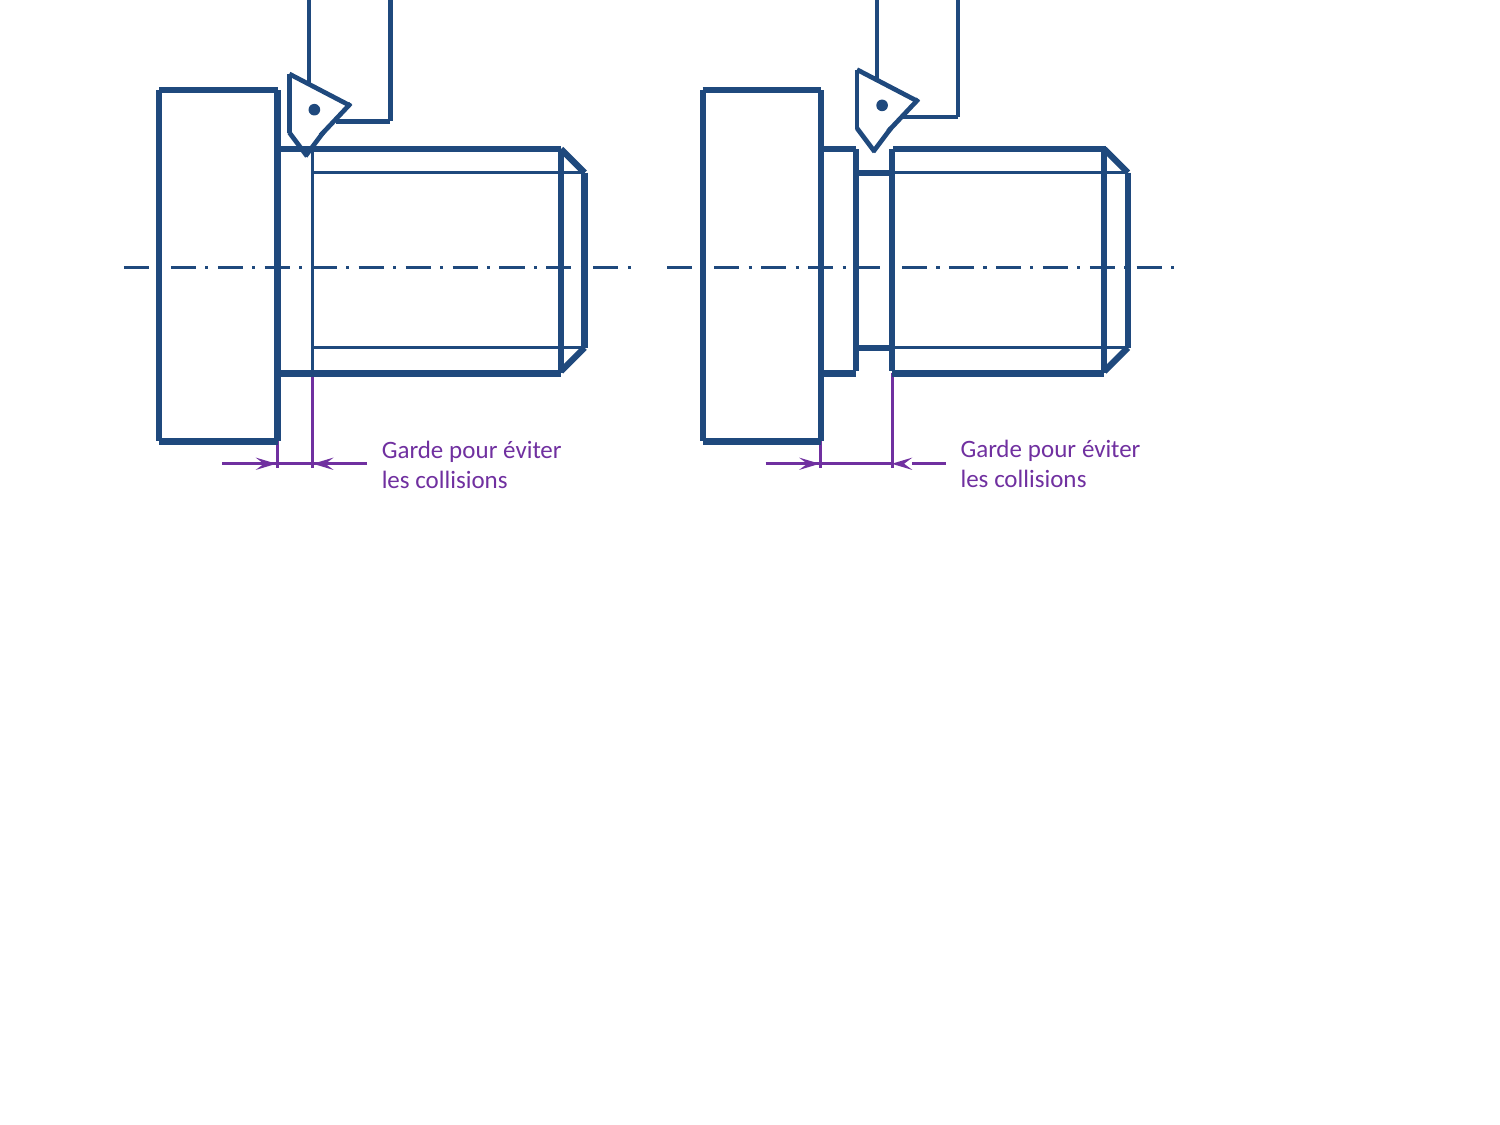

Garde pour éviter
les collisions
Garde pour éviter
les collisions